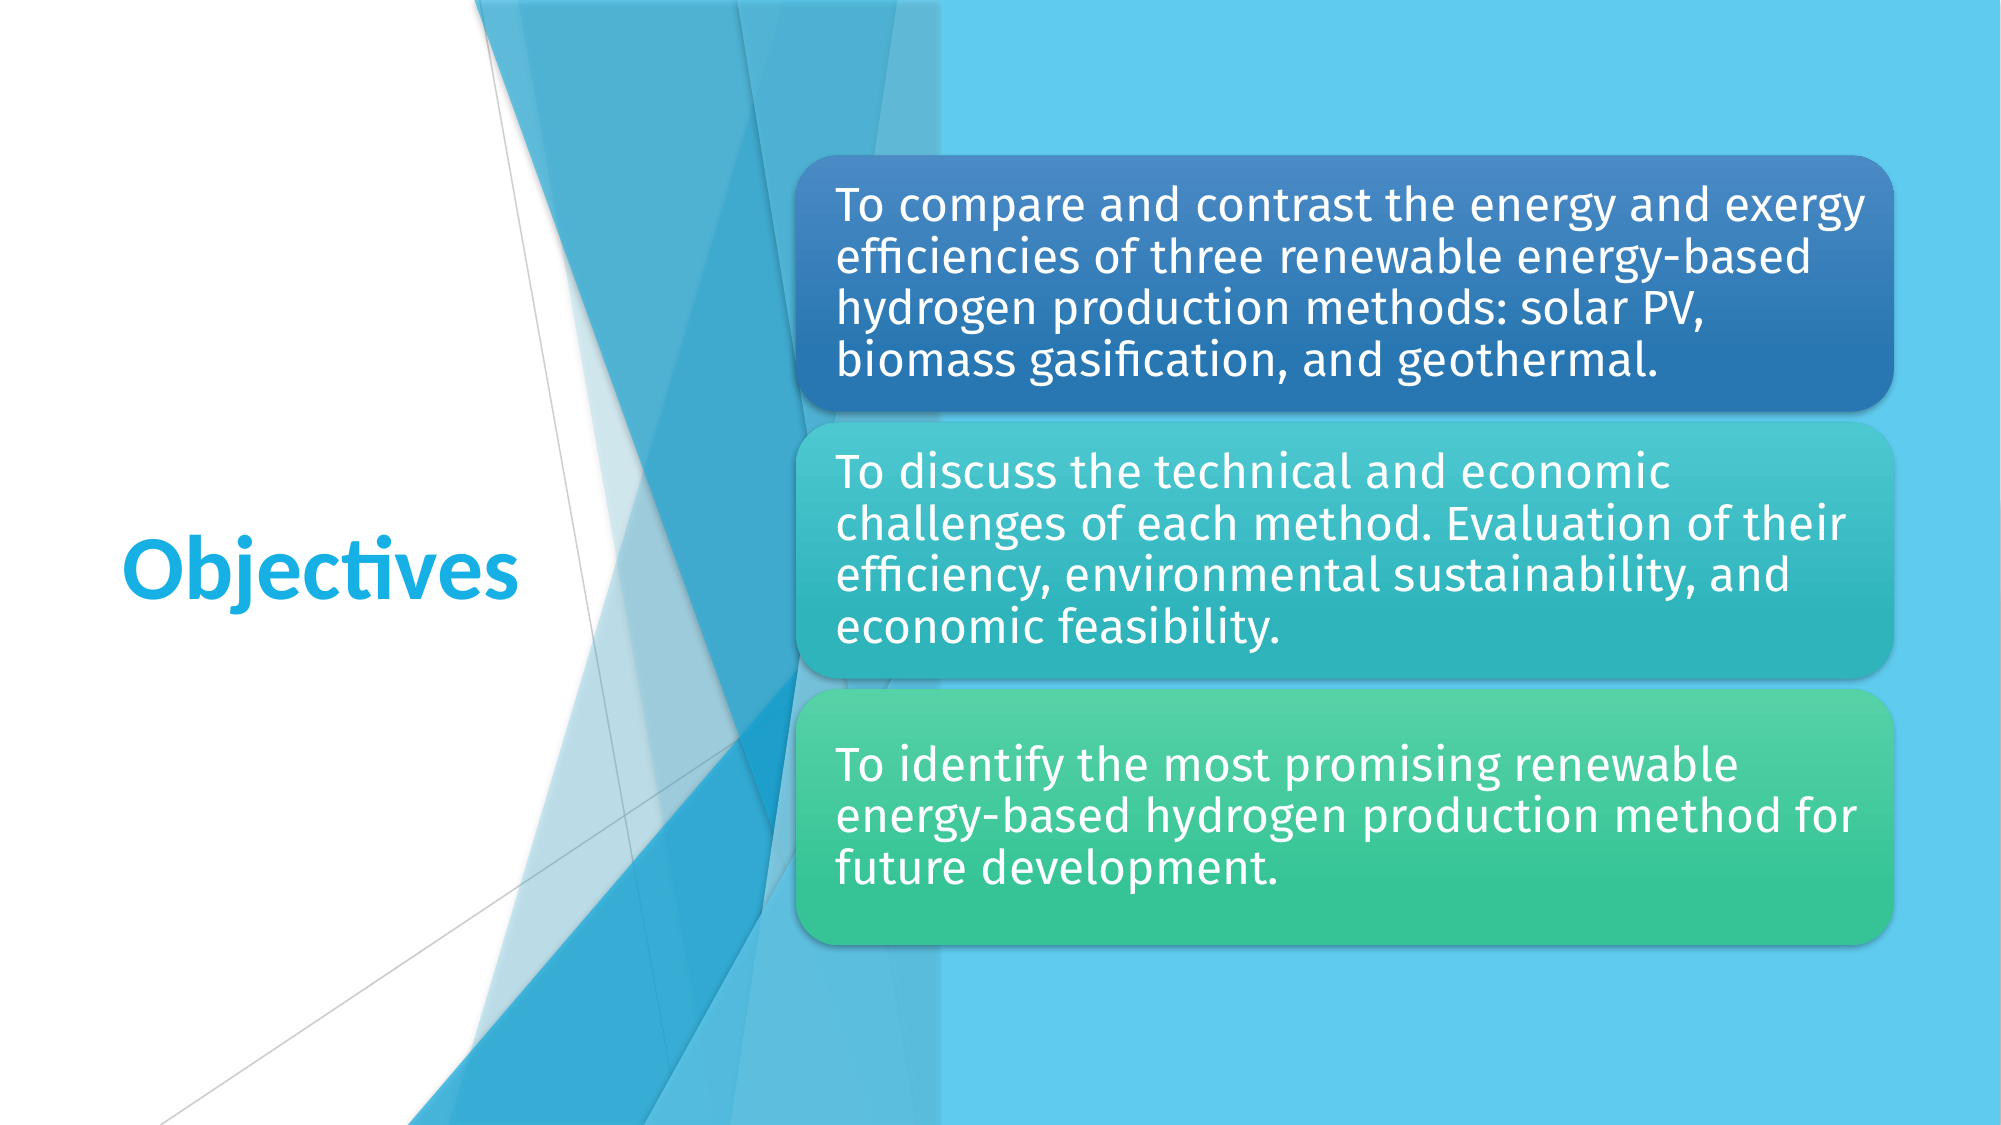

To compare and contrast the energy and exergy efficiencies of three renewable energy-based hydrogen production methods: solar PV, biomass gasification, and geothermal.
To discuss the technical and economic challenges of each method. Evaluation of their efficiency, environmental sustainability, and economic feasibility.
To identify the most promising renewable energy-based hydrogen production method for future development.
# Objectives